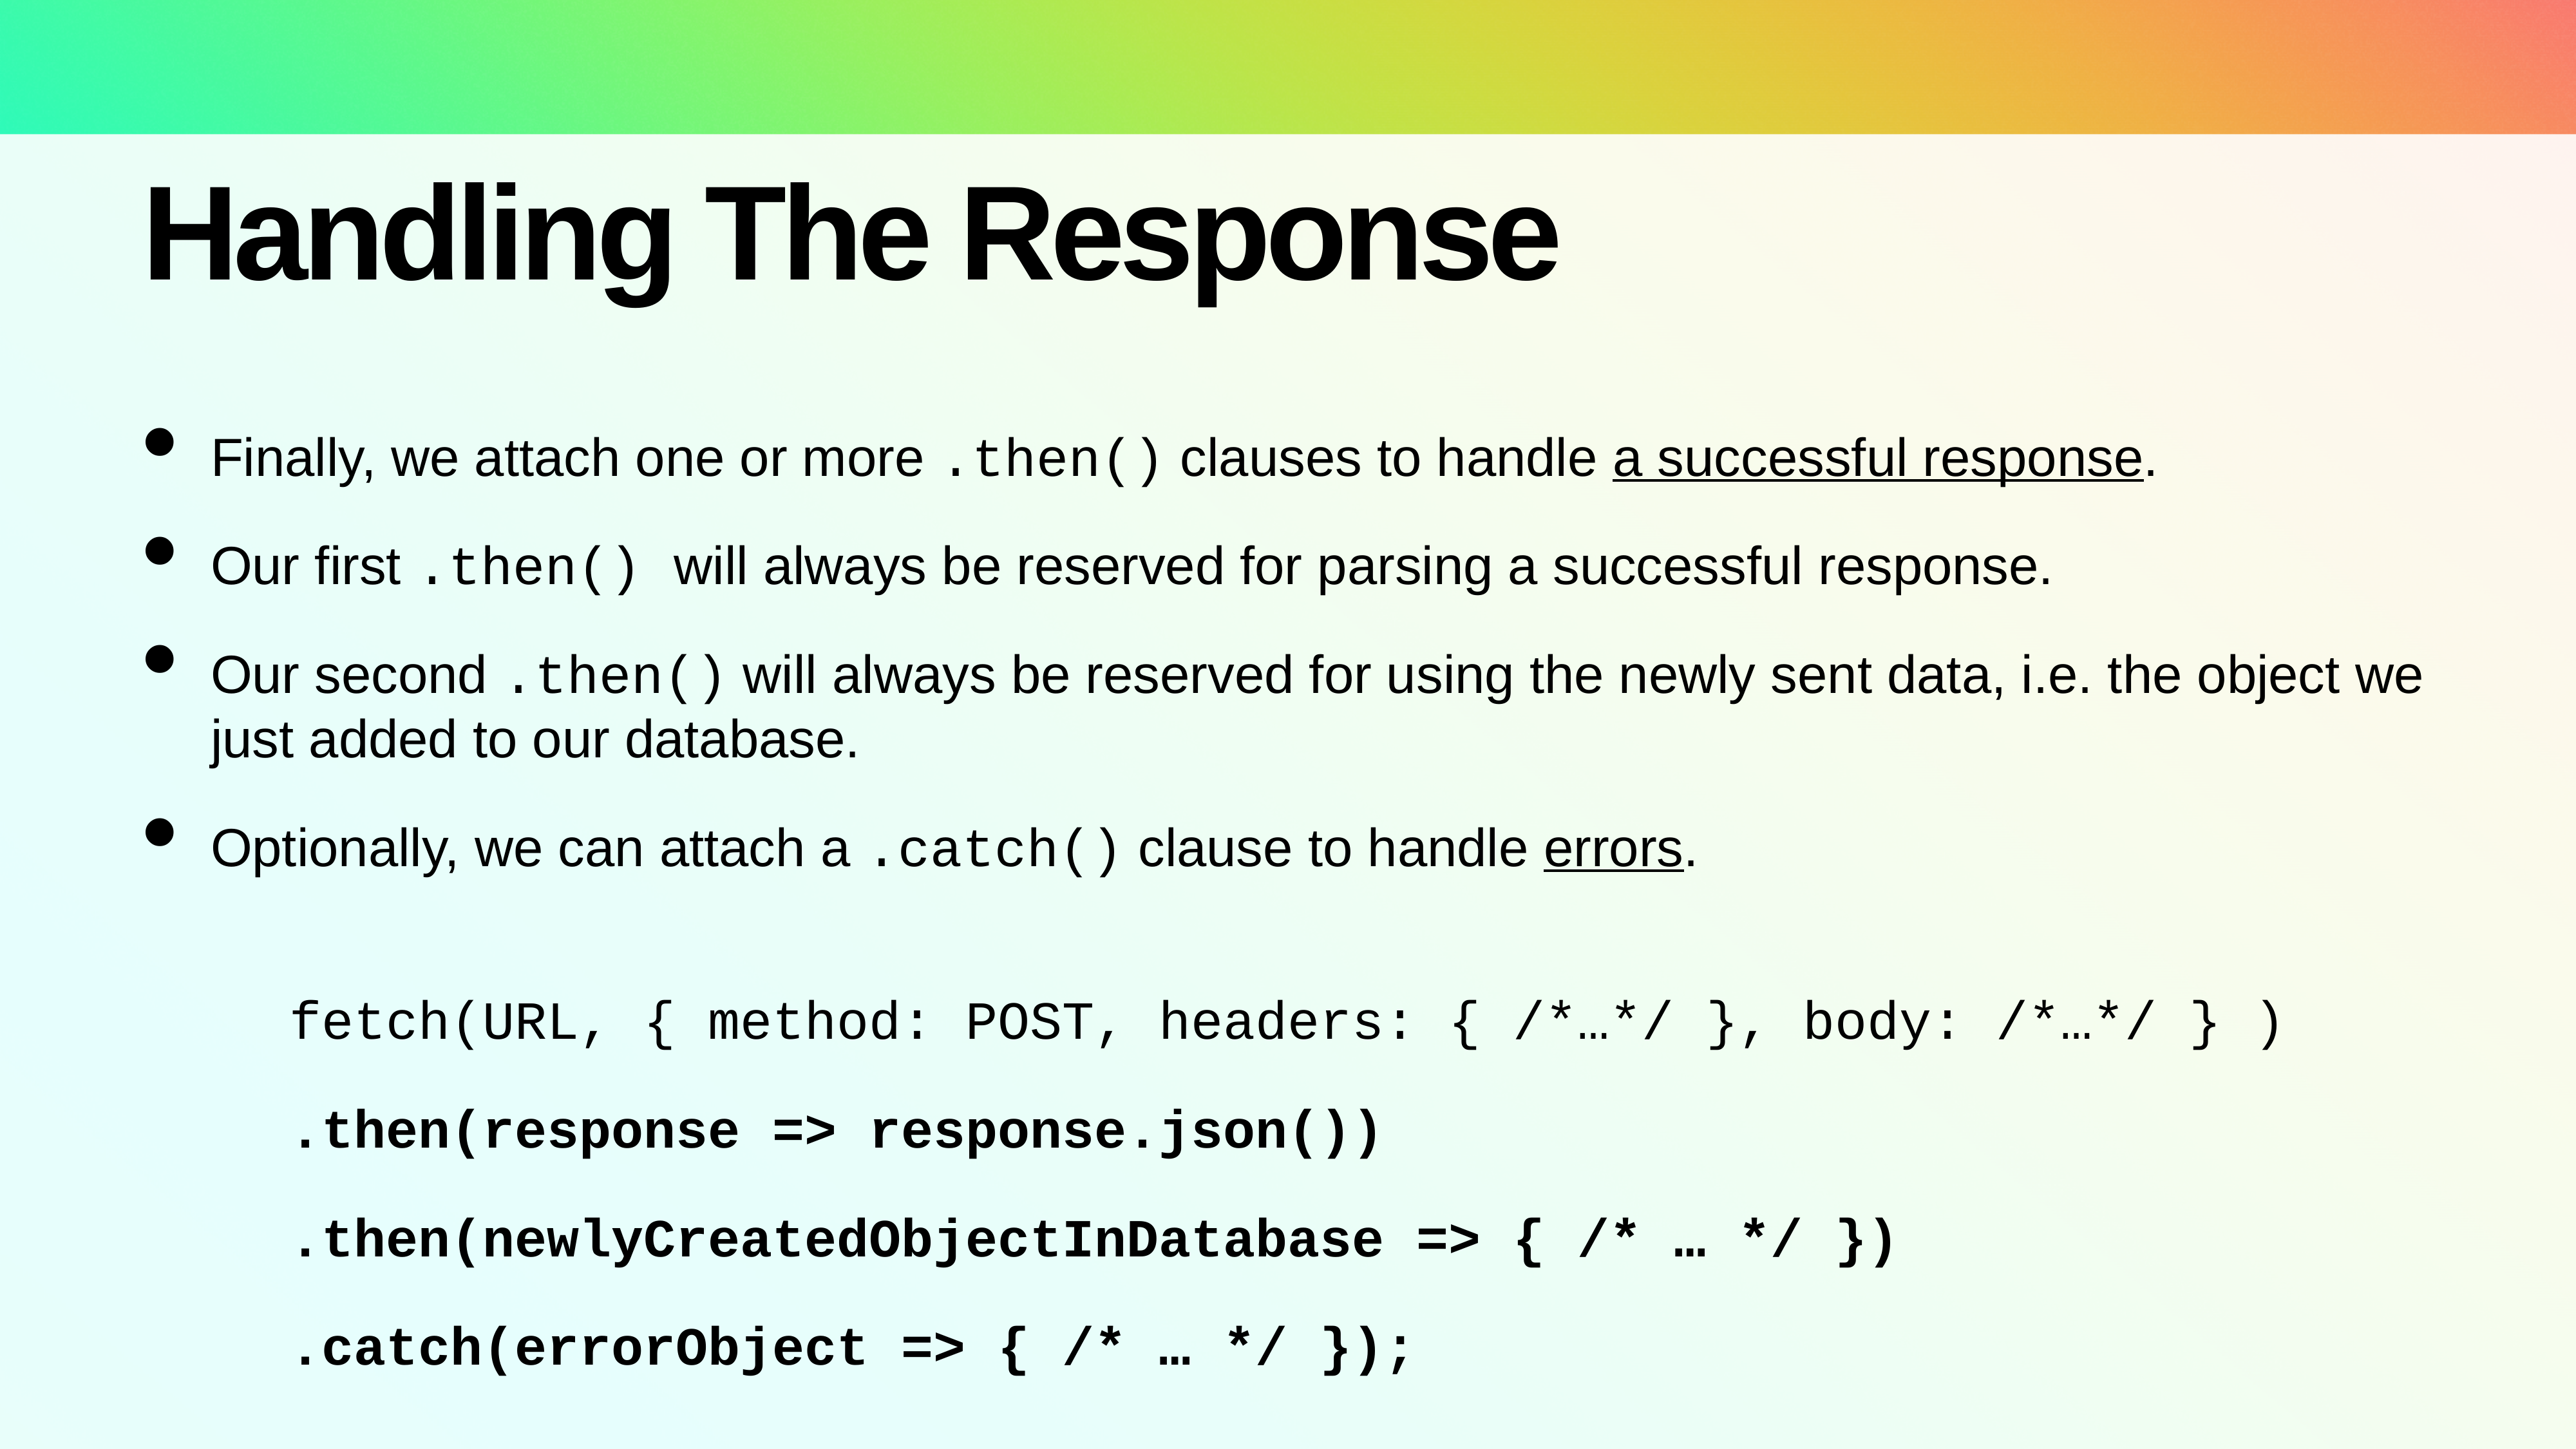

# Handling The Response
Finally, we attach one or more .then() clauses to handle a successful response.
Our first .then() will always be reserved for parsing a successful response.
Our second .then() will always be reserved for using the newly sent data, i.e. the object we just added to our database.
Optionally, we can attach a .catch() clause to handle errors.
fetch(URL, { method: POST, headers: { /*…*/ }, body: /*…*/ } )
.then(response => response.json())
.then(newlyCreatedObjectInDatabase => { /* … */ })
.catch(errorObject => { /* … */ });